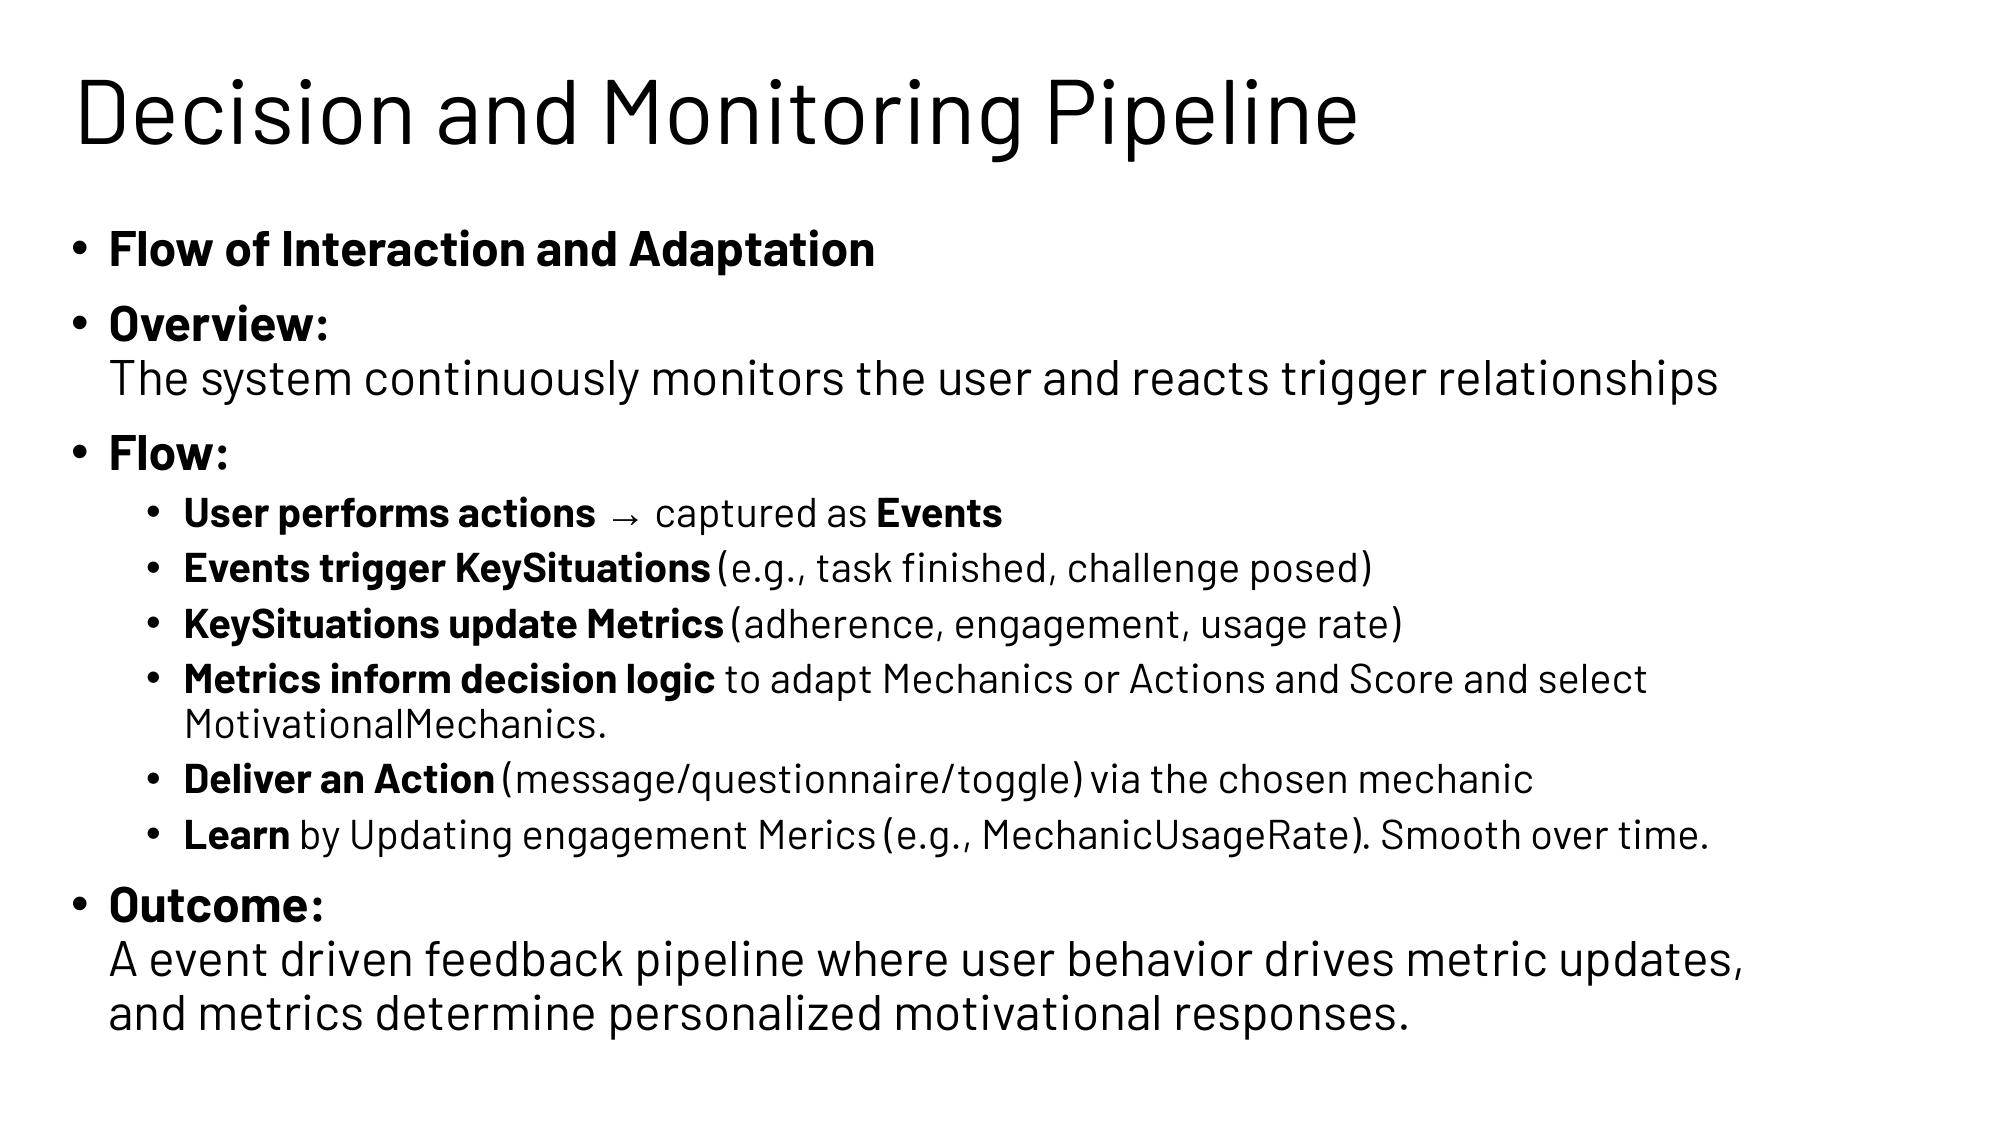

# Decision and Monitoring Pipeline
Flow of Interaction and Adaptation
Overview:
The system continuously monitors the user and reacts trigger relationships
Flow:
User performs actions → captured as Events
Events trigger KeySituations (e.g., task finished, challenge posed)
KeySituations update Metrics (adherence, engagement, usage rate)
Metrics inform decision logic to adapt Mechanics or Actions and Score and select MotivationalMechanics.
Deliver an Action (message/questionnaire/toggle) via the chosen mechanic
Learn by Updating engagement Merics (e.g., MechanicUsageRate). Smooth over time.
Outcome:
A event driven feedback pipeline where user behavior drives metric updates,
and metrics determine personalized motivational responses.